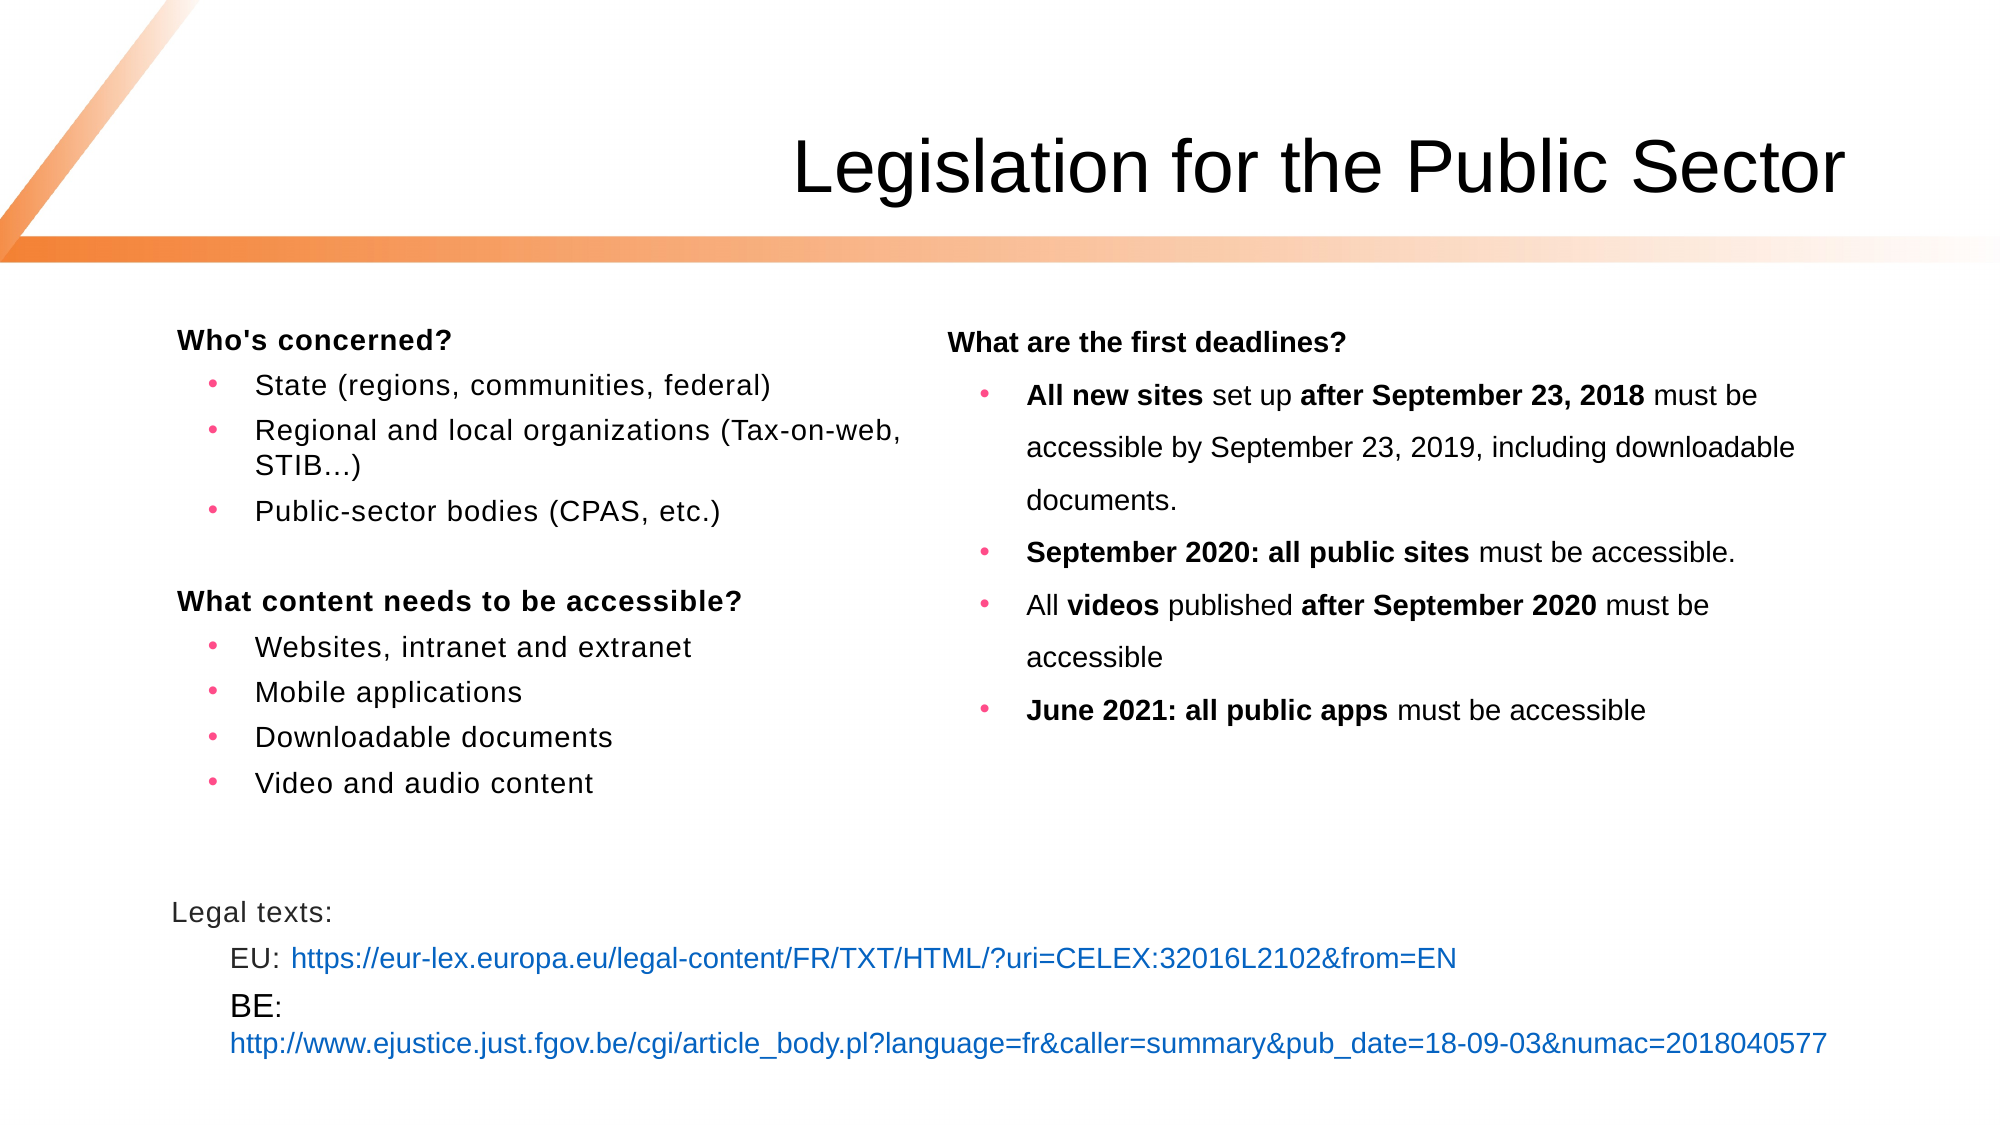

# Legislation for the Public Sector
What are the first deadlines?
All new sites set up after September 23, 2018 must be accessible by September 23, 2019, including downloadable documents.
September 2020: all public sites must be accessible.
All videos published after September 2020 must be accessible
June 2021: all public apps must be accessible

Who's concerned?
State (regions, communities, federal)
Regional and local organizations (Tax-on-web, STIB...)
Public-sector bodies (CPAS, etc.)

What content needs to be accessible?
Websites, intranet and extranet
Mobile applications
Downloadable documents
Video and audio content
Legal texts:
EU: https://eur-lex.europa.eu/legal-content/FR/TXT/HTML/?uri=CELEX:32016L2102&from=EN
BE: http://www.ejustice.just.fgov.be/cgi/article_body.pl?language=fr&caller=summary&pub_date=18-09-03&numac=2018040577